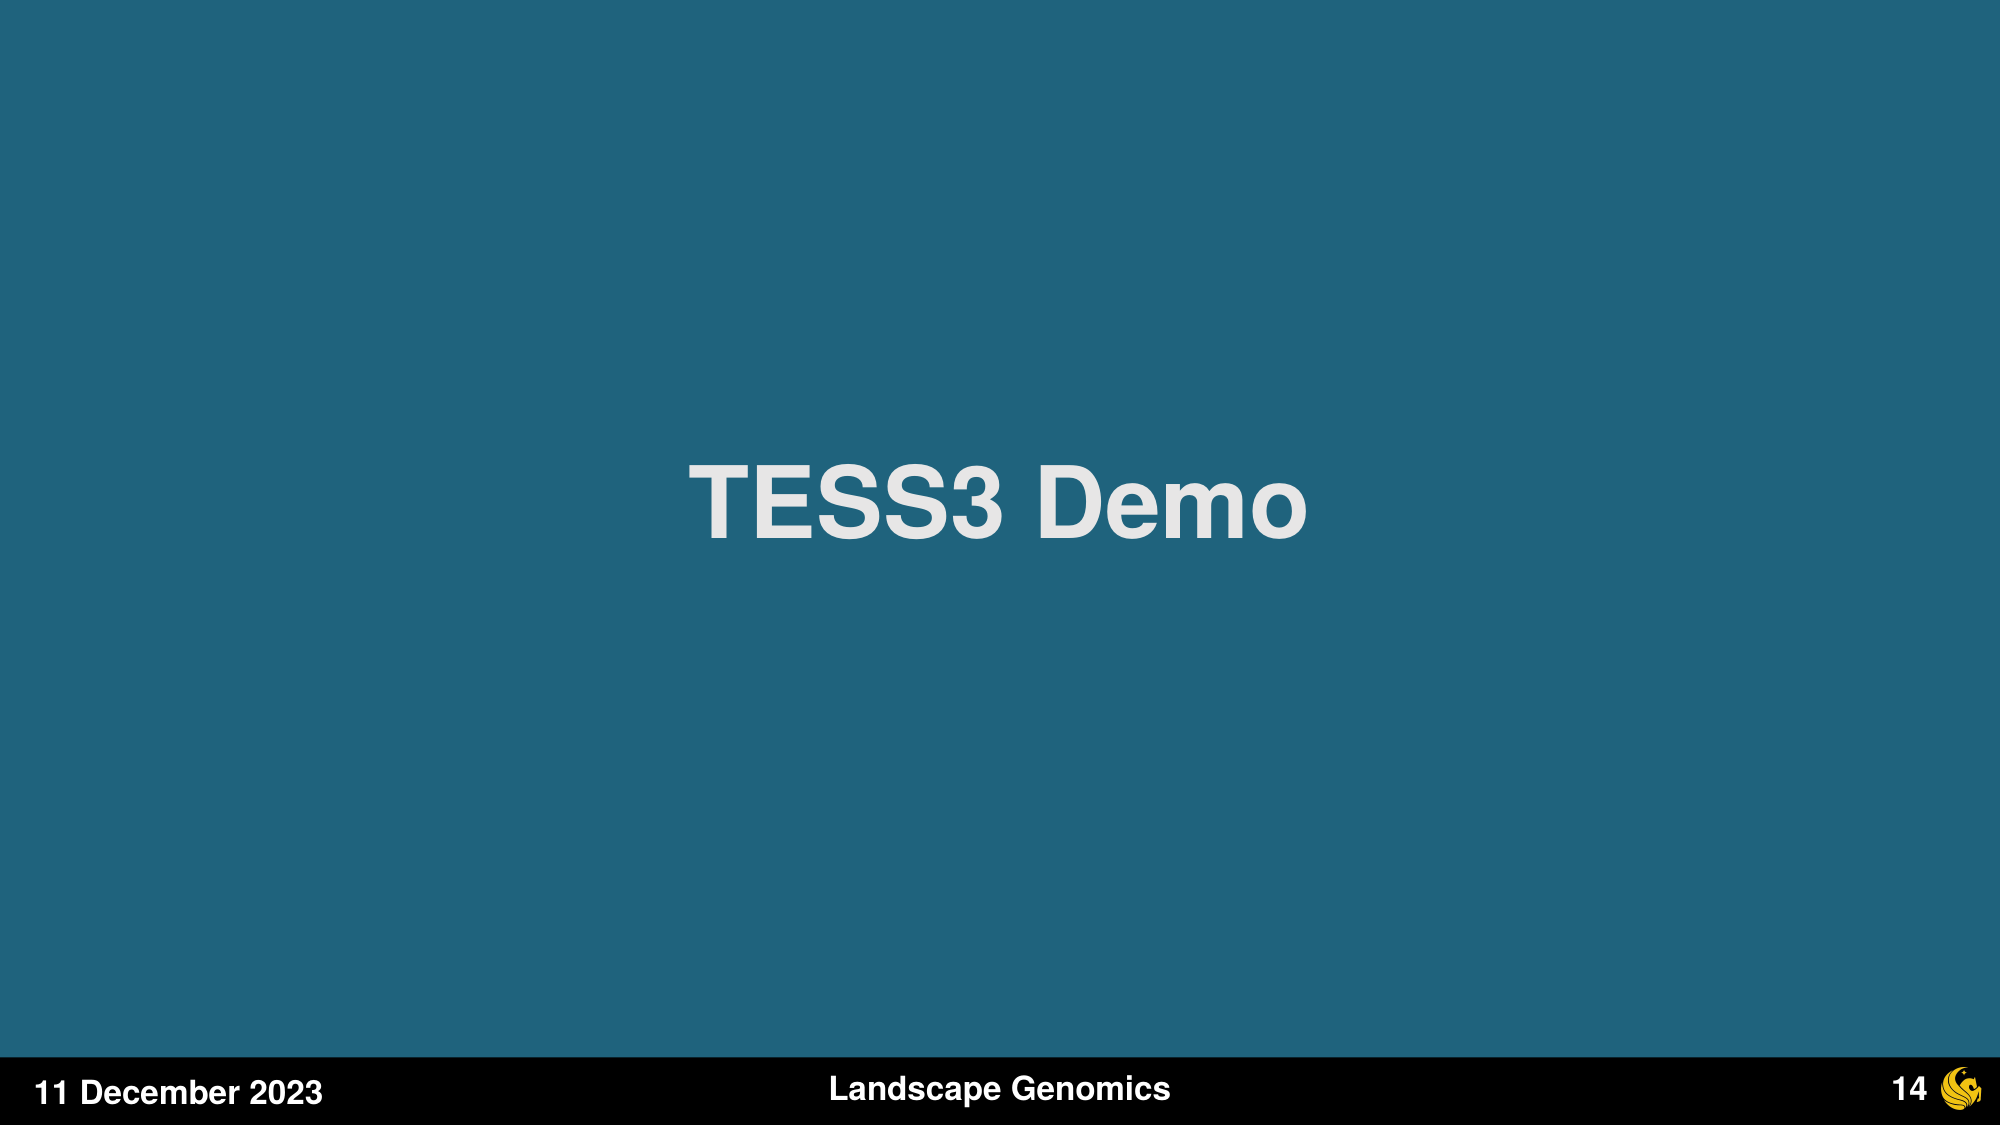

# TESS3 Demo
14
11 December 2023
Landscape Genomics